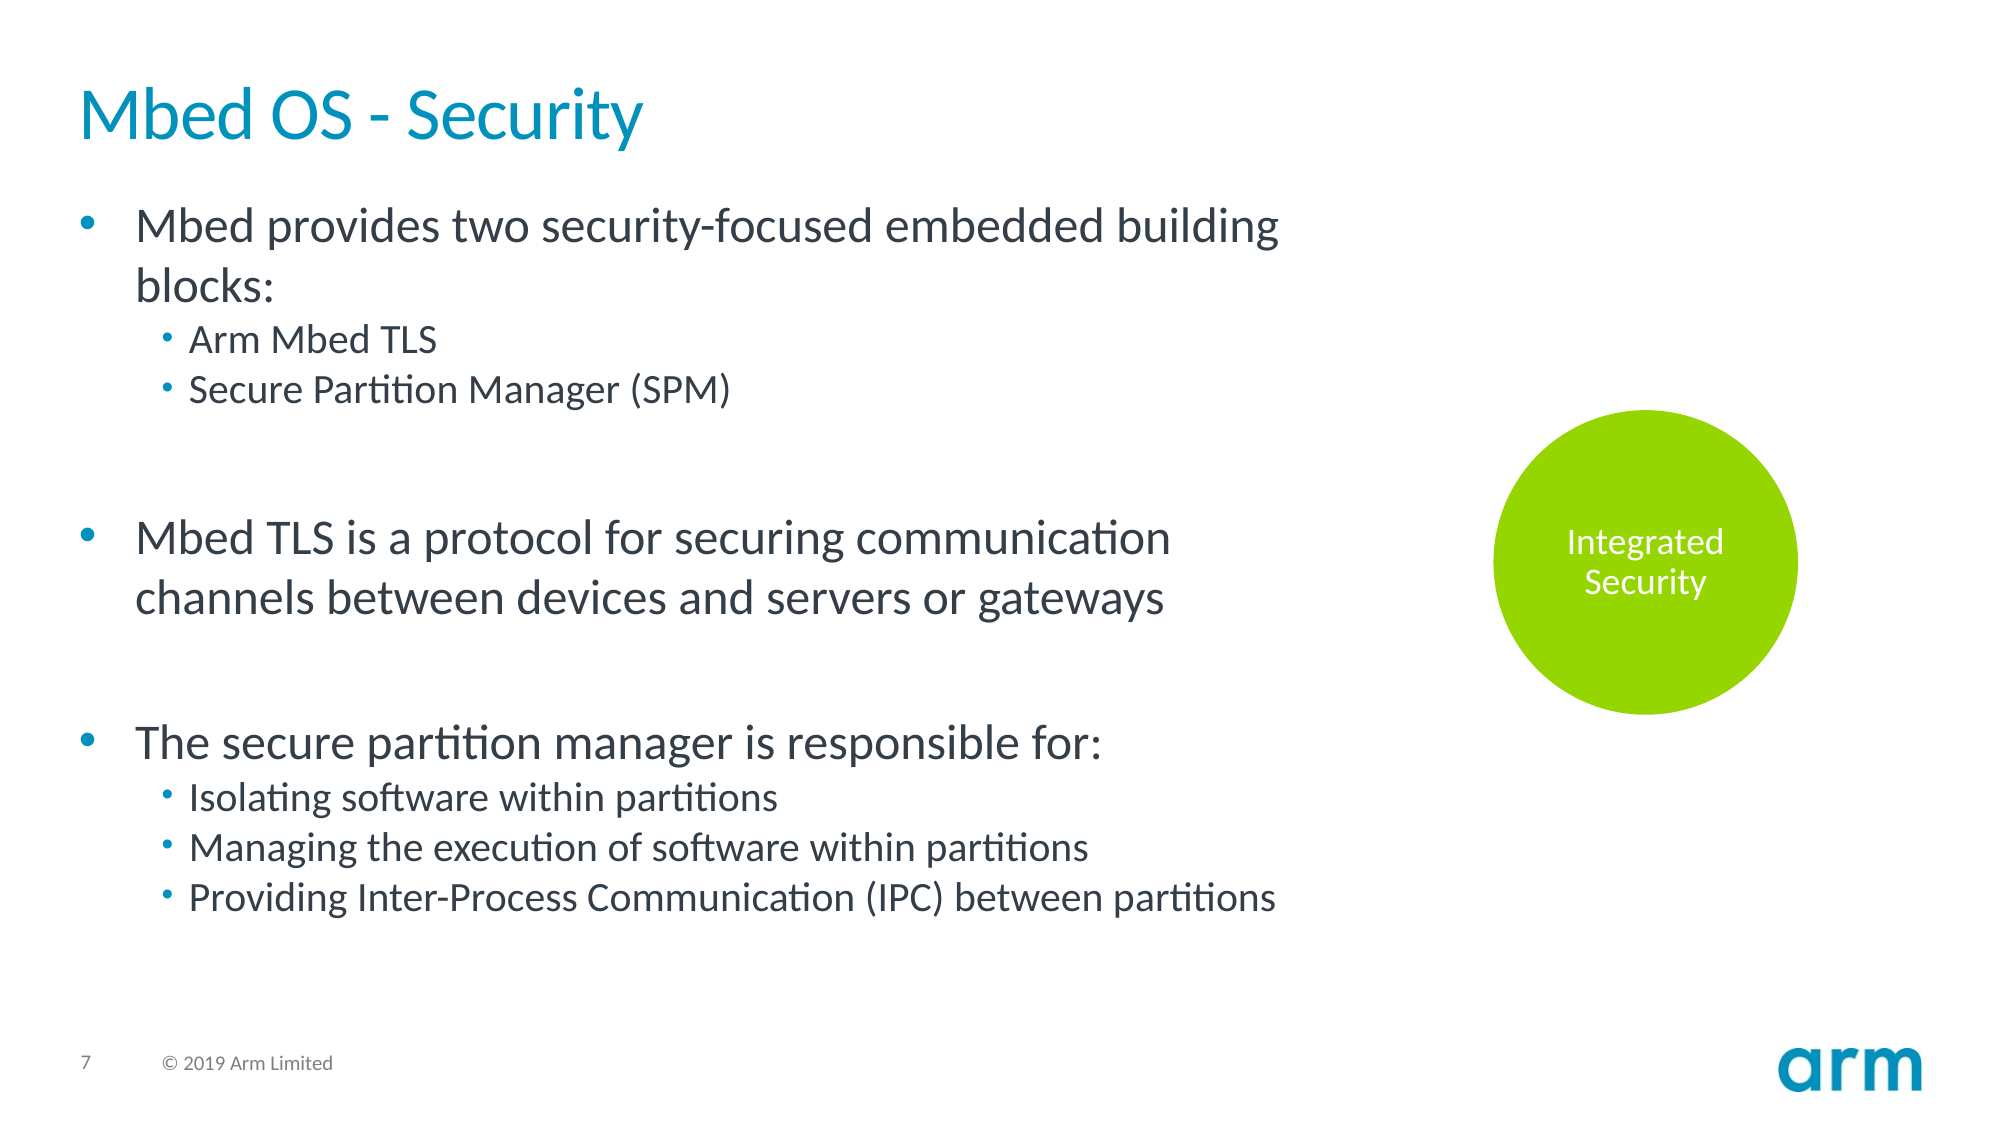

# Mbed OS - Security
Mbed provides two security-focused embedded building blocks:
Arm Mbed TLS
Secure Partition Manager (SPM)

Mbed TLS is a protocol for securing communication channels between devices and servers or gateways

The secure partition manager is responsible for:
Isolating software within partitions
Managing the execution of software within partitions
Providing Inter-Process Communication (IPC) between partitions

Integrated Security